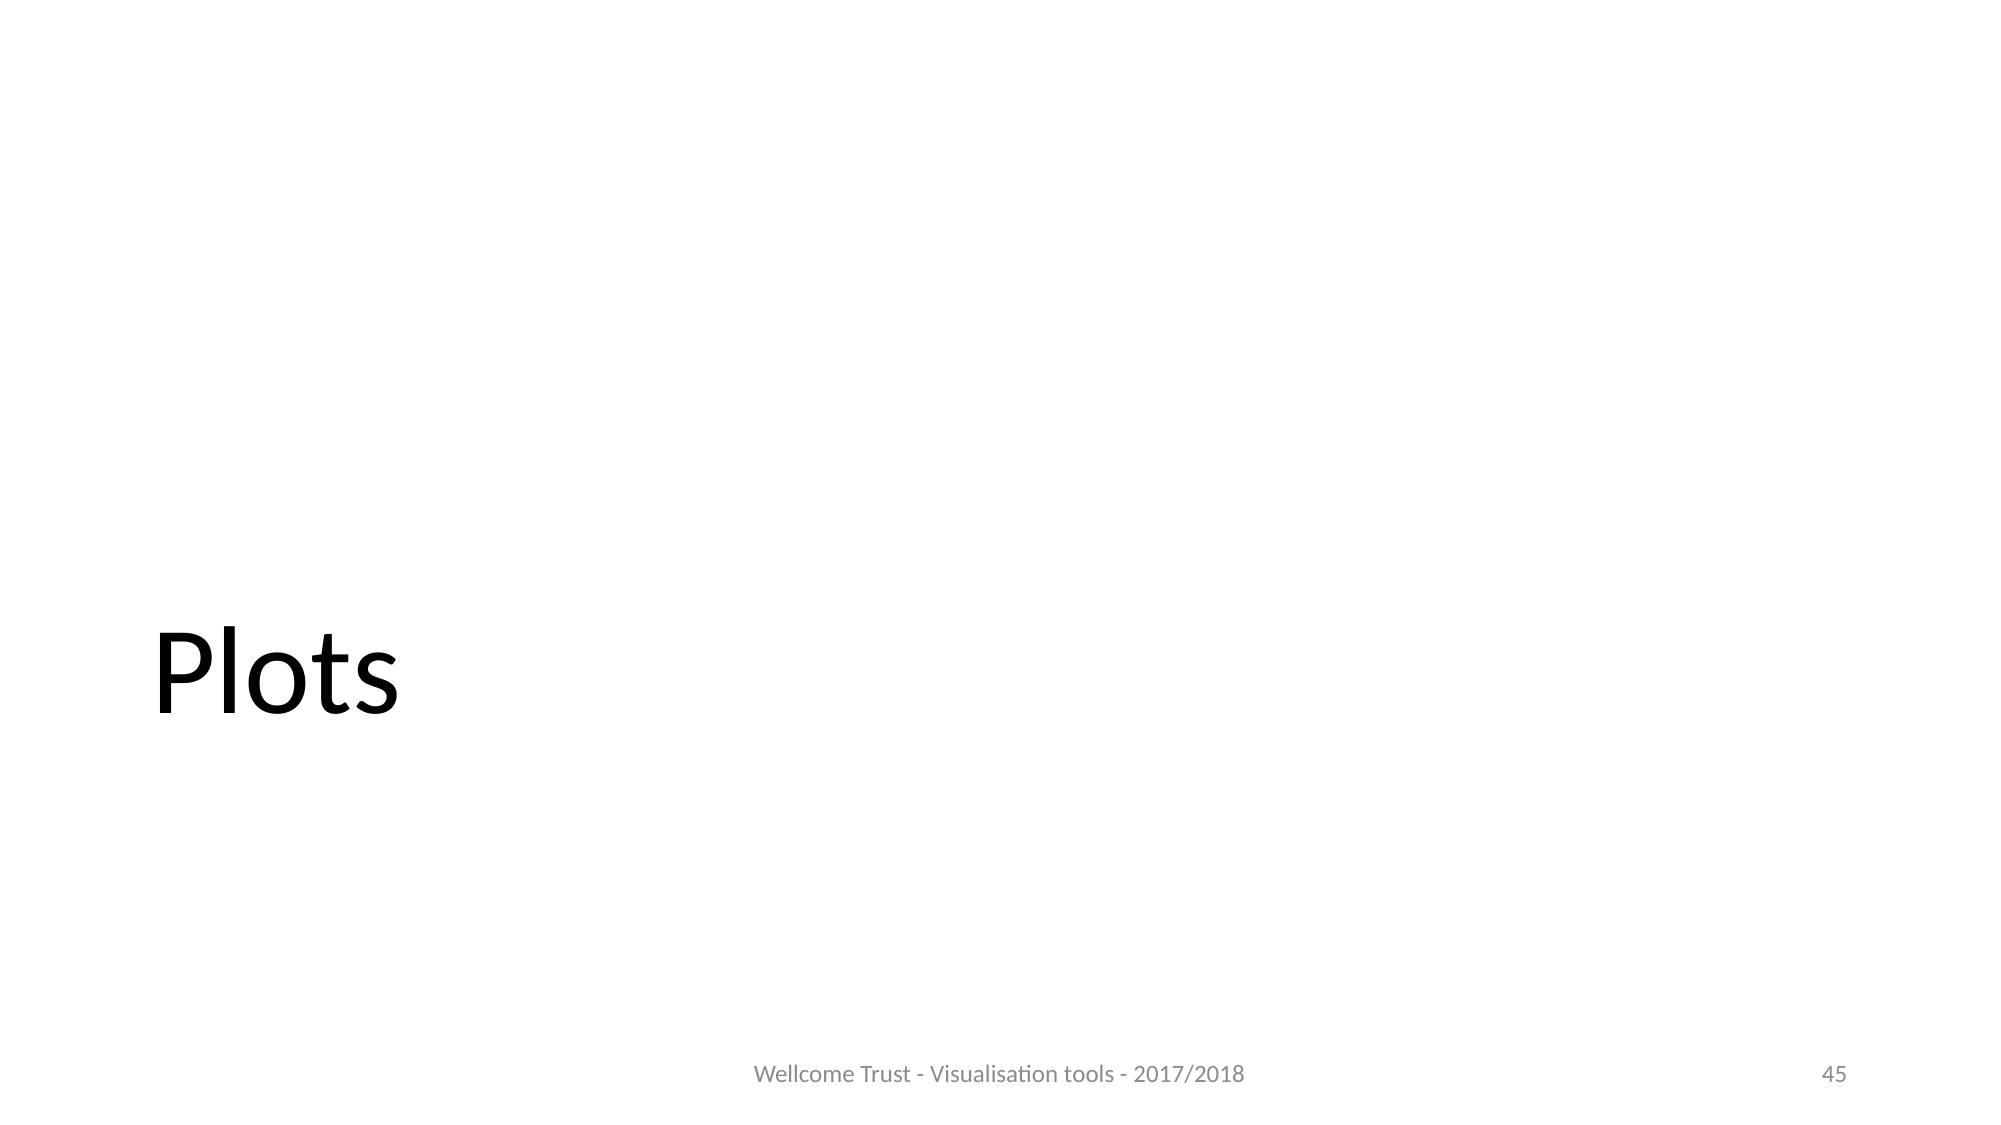

# Plots

Wellcome Trust - Visualisation tools - 2017/2018
45